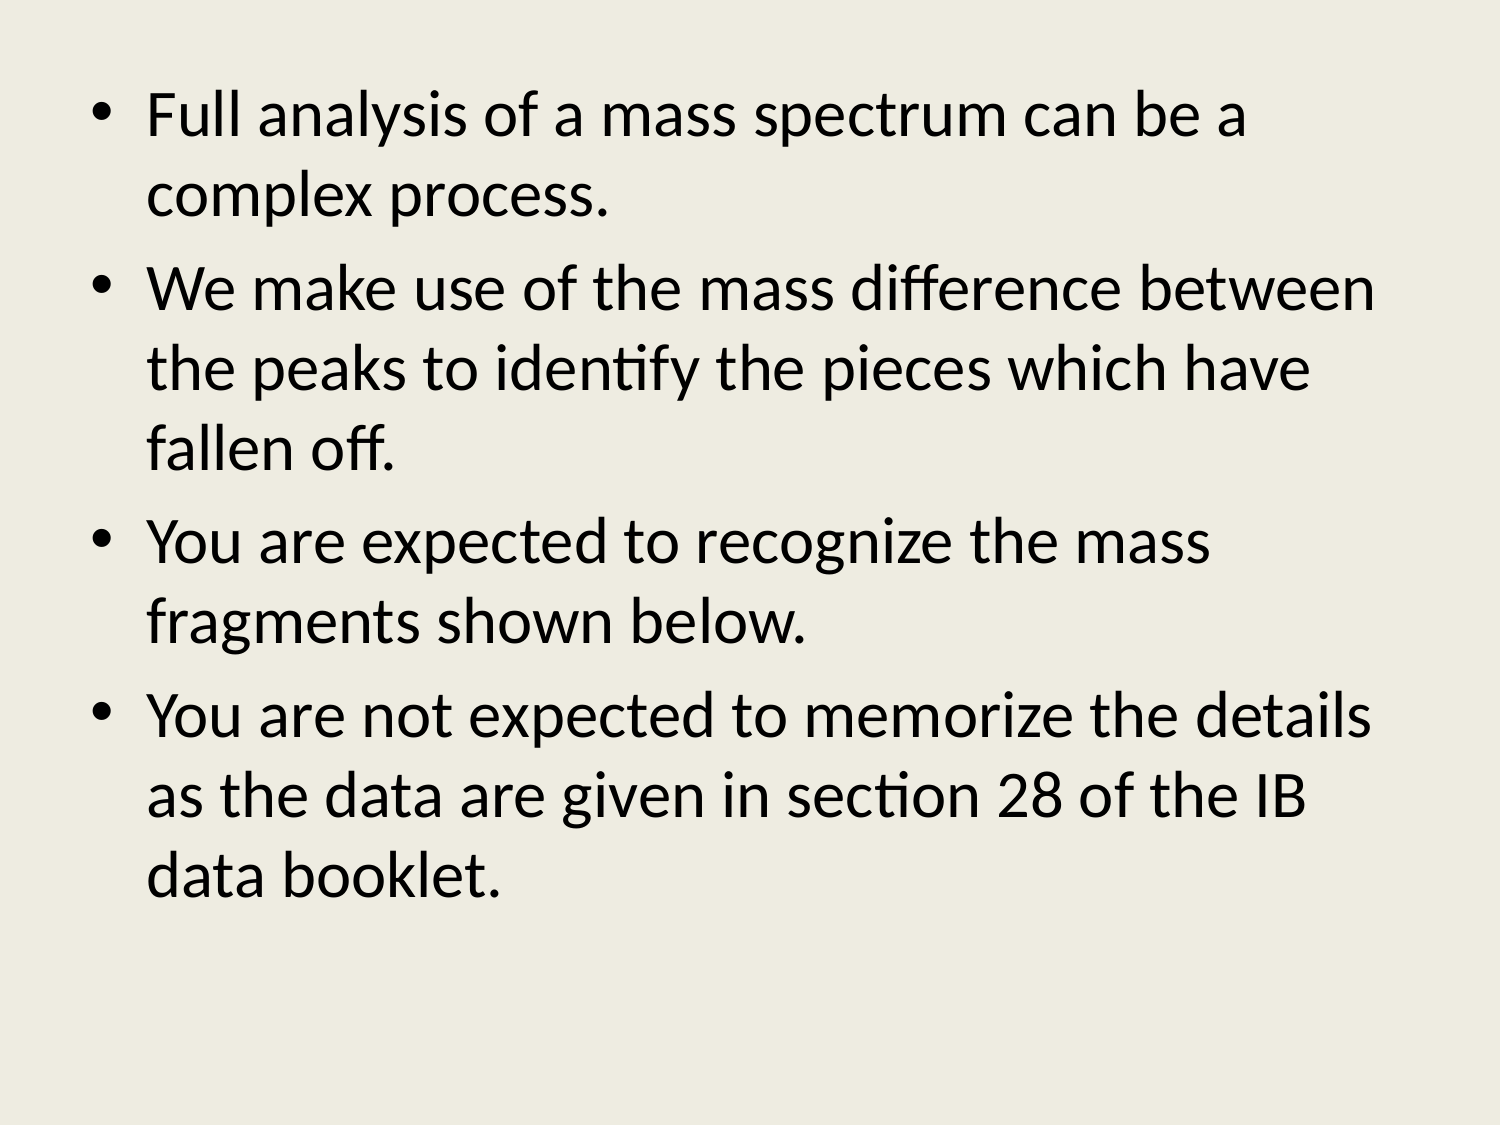

Full analysis of a mass spectrum can be a complex process.
We make use of the mass difference between the peaks to identify the pieces which have fallen off.
You are expected to recognize the mass fragments shown below.
You are not expected to memorize the details as the data are given in section 28 of the IB data booklet.